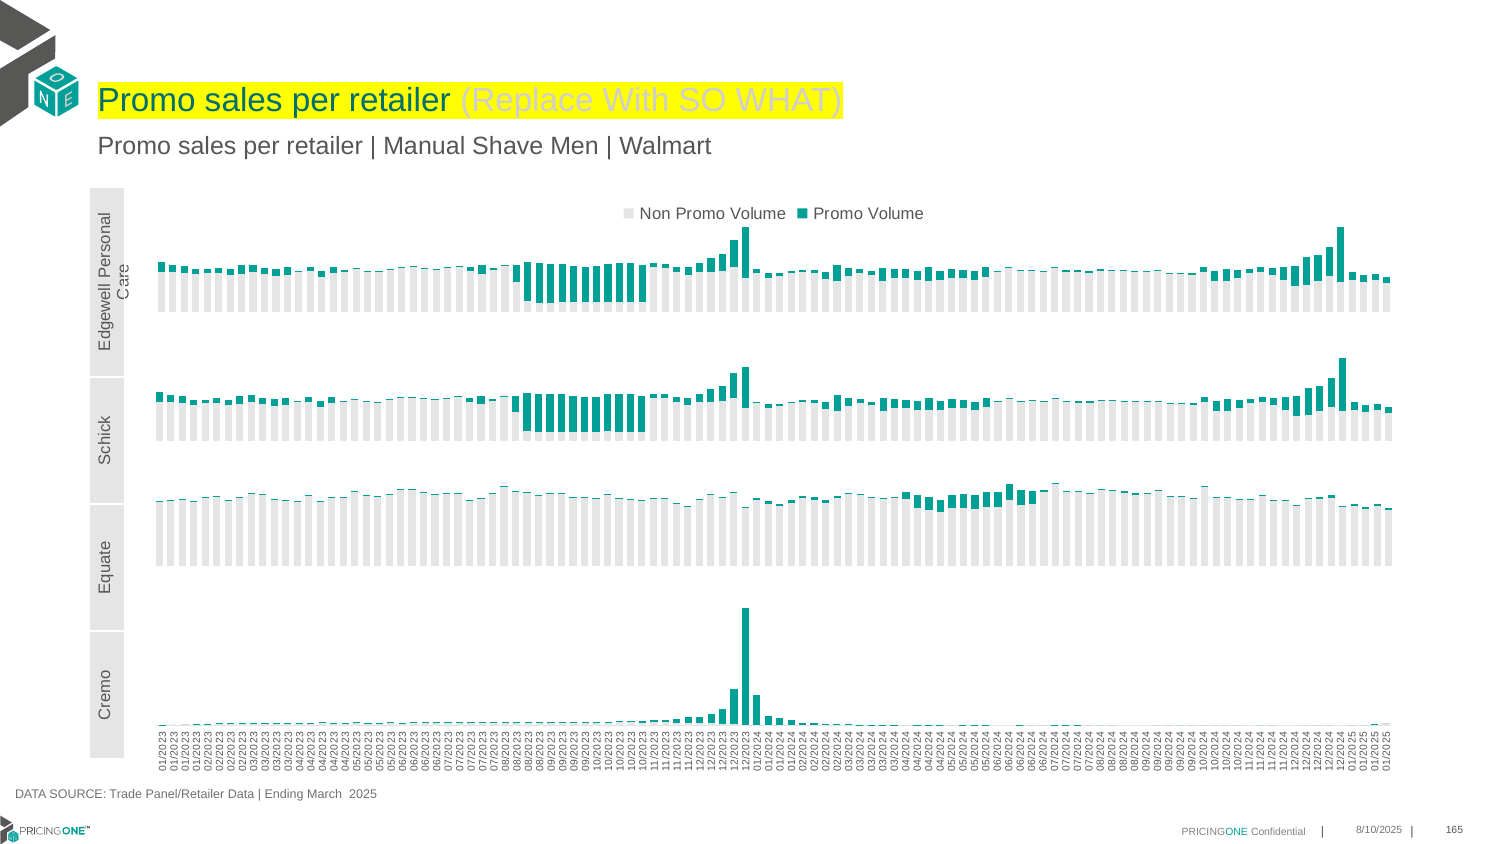

# Promo sales per retailer (Replace With SO WHAT)
Promo sales per retailer | Manual Shave Men | Walmart
| Edgewell Personal Care |
| --- |
| Schick |
| Equate |
| Cremo |

### Chart

| Category | Non Promo Volume | Promo Volume |
|---|---|---|
| 44934 | 446057.0 | 112239.0 |
| 44941 | 442659.0 | 80758.0 |
| 44948 | 435021.0 | 82044.0 |
| 44955 | 418958.0 | 54816.0 |
| 44962 | 433072.0 | 44755.0 |
| 44969 | 436611.0 | 53094.0 |
| 44976 | 417681.0 | 58282.0 |
| 44983 | 421511.0 | 99699.0 |
| 44990 | 451128.0 | 75872.0 |
| 44997 | 425080.0 | 70683.0 |
| 45004 | 406292.0 | 74763.0 |
| 45011 | 413572.0 | 85584.0 |
| 45018 | 444633.0 | 14338.0 |
| 45025 | 453778.0 | 48571.0 |
| 45032 | 388208.0 | 68032.0 |
| 45039 | 434713.0 | 68867.0 |
| 45046 | 444538.0 | 18568.0 |
| 45053 | 483818.0 | 5261.0 |
| 45060 | 454497.0 | 3553.0 |
| 45067 | 450862.0 | 2821.0 |
| 45074 | 480885.0 | 3507.0 |
| 45081 | 500228.0 | 2558.0 |
| 45088 | 508566.0 | 2209.0 |
| 45095 | 491944.0 | 1762.0 |
| 45102 | 479619.0 | 2669.0 |
| 45109 | 495654.0 | 3372.0 |
| 45116 | 513730.0 | 1228.0 |
| 45123 | 452115.0 | 48243.0 |
| 45130 | 427538.0 | 96283.0 |
| 45137 | 465378.0 | 23991.0 |
| 45144 | 509075.0 | 14900.0 |
| 45151 | 337795.0 | 180689.0 |
| 45158 | 122581.0 | 430624.0 |
| 45165 | 104402.0 | 436877.0 |
| 45172 | 103453.0 | 436804.0 |
| 45179 | 110014.0 | 429366.0 |
| 45186 | 106970.0 | 407868.0 |
| 45193 | 107095.0 | 397975.0 |
| 45200 | 109487.0 | 398977.0 |
| 45207 | 114742.0 | 424678.0 |
| 45214 | 106748.0 | 440855.0 |
| 45221 | 109020.0 | 434826.0 |
| 45228 | 111062.0 | 413473.0 |
| 45235 | 499409.0 | 47036.0 |
| 45242 | 495786.0 | 43815.0 |
| 45249 | 451024.0 | 54121.0 |
| 45256 | 412809.0 | 83431.0 |
| 45263 | 450147.0 | 94523.0 |
| 45270 | 450957.0 | 154534.0 |
| 45277 | 460031.0 | 183883.0 |
| 45284 | 498974.0 | 308309.0 |
| 45291 | 379504.0 | 565784.0 |
| 45298 | 432751.0 | 46192.0 |
| 45305 | 382857.0 | 48478.0 |
| 45312 | 402662.0 | 27801.0 |
| 45319 | 437665.0 | 14945.0 |
| 45326 | 445577.0 | 23250.0 |
| 45333 | 435703.0 | 36615.0 |
| 45340 | 369956.0 | 73143.0 |
| 45347 | 345109.0 | 181681.0 |
| 45354 | 400243.0 | 95268.0 |
| 45361 | 431477.0 | 50965.0 |
| 45368 | 413684.0 | 39514.0 |
| 45375 | 343963.0 | 150345.0 |
| 45382 | 378356.0 | 106157.0 |
| 45389 | 376953.0 | 98650.0 |
| 45396 | 357645.0 | 103985.0 |
| 45403 | 350505.0 | 147148.0 |
| 45410 | 358441.0 | 96549.0 |
| 45417 | 380820.0 | 98655.0 |
| 45424 | 383764.0 | 88148.0 |
| 45431 | 354351.0 | 97637.0 |
| 45438 | 389579.0 | 108644.0 |
| 45445 | 457551.0 | 1054.0 |
| 45452 | 496556.0 | 1382.0 |
| 45459 | 461523.0 | 1474.0 |
| 45466 | 462623.0 | 2436.0 |
| 45473 | 461025.0 | 906.0 |
| 45480 | 497459.0 | 2026.0 |
| 45487 | 450347.0 | 12851.0 |
| 45494 | 440161.0 | 23197.0 |
| 45501 | 434008.0 | 23542.0 |
| 45508 | 454367.0 | 21764.0 |
| 45515 | 461400.0 | 6950.0 |
| 45522 | 457344.0 | 6490.0 |
| 45529 | 453510.0 | 1049.0 |
| 45536 | 451003.0 | 4642.0 |
| 45543 | 462931.0 | 1131.0 |
| 45550 | 432425.0 | 1465.0 |
| 45557 | 432253.0 | 1185.0 |
| 45564 | 413381.0 | 17283.0 |
| 45571 | 448850.0 | 52297.0 |
| 45578 | 347988.0 | 109877.0 |
| 45585 | 342622.0 | 141043.0 |
| 45592 | 380486.0 | 91803.0 |
| 45599 | 436497.0 | 40955.0 |
| 45606 | 450677.0 | 52260.0 |
| 45613 | 408292.0 | 87202.0 |
| 45620 | 353364.0 | 149154.0 |
| 45627 | 287673.0 | 226282.0 |
| 45634 | 303099.0 | 304207.0 |
| 45641 | 346763.0 | 288955.0 |
| 45648 | 395538.0 | 325250.0 |
| 45655 | 339252.0 | 609797.0 |
| 45662 | 358046.0 | 91957.0 |
| 45669 | 337519.0 | 75393.0 |
| 45676 | 356182.0 | 72457.0 |
| 45683 | 320935.0 | 65045.0 |

### Chart

| Category | Non Promo Volume | Promo Volume |
|---|---|---|
| 44934 | 445911.0 | 112185.0 |
| 44941 | 441986.0 | 80746.0 |
| 44948 | 434209.0 | 82014.0 |
| 44955 | 417587.0 | 54784.0 |
| 44962 | 431550.0 | 44745.0 |
| 44969 | 434905.0 | 53000.0 |
| 44976 | 416163.0 | 58130.0 |
| 44983 | 419733.0 | 99523.0 |
| 44990 | 449014.0 | 75798.0 |
| 44997 | 423226.0 | 70561.0 |
| 45004 | 404552.0 | 74615.0 |
| 45011 | 411834.0 | 85430.0 |
| 45018 | 442767.0 | 14154.0 |
| 45025 | 451584.0 | 48383.0 |
| 45032 | 385808.0 | 67934.0 |
| 45039 | 432512.0 | 68705.0 |
| 45046 | 442302.0 | 18432.0 |
| 45053 | 481458.0 | 5089.0 |
| 45060 | 452303.0 | 3401.0 |
| 45067 | 448738.0 | 2687.0 |
| 45074 | 478601.0 | 3307.0 |
| 45081 | 497958.0 | 2430.0 |
| 45088 | 506192.0 | 1991.0 |
| 45095 | 489588.0 | 1280.0 |
| 45102 | 477075.0 | 2517.0 |
| 45109 | 493300.0 | 3188.0 |
| 45116 | 511282.0 | 982.0 |
| 45123 | 449689.0 | 48095.0 |
| 45130 | 424994.0 | 96121.0 |
| 45137 | 462940.0 | 23825.0 |
| 45144 | 506441.0 | 14780.0 |
| 45151 | 335267.0 | 180545.0 |
| 45158 | 119831.0 | 430466.0 |
| 45165 | 101776.0 | 436791.0 |
| 45172 | 100955.0 | 436720.0 |
| 45179 | 107664.0 | 429262.0 |
| 45186 | 104514.0 | 407708.0 |
| 45193 | 104757.0 | 397811.0 |
| 45200 | 107169.0 | 398843.0 |
| 45207 | 112322.0 | 424494.0 |
| 45214 | 104298.0 | 439975.0 |
| 45221 | 106578.0 | 433388.0 |
| 45228 | 108810.0 | 411825.0 |
| 45235 | 496957.0 | 45306.0 |
| 45242 | 493344.0 | 41643.0 |
| 45249 | 448622.0 | 51449.0 |
| 45256 | 410695.0 | 78405.0 |
| 45263 | 447917.0 | 89743.0 |
| 45270 | 448781.0 | 147124.0 |
| 45277 | 458663.0 | 171099.0 |
| 45284 | 497972.0 | 277219.0 |
| 45291 | 378868.0 | 464196.0 |
| 45298 | 432353.0 | 20536.0 |
| 45305 | 382225.0 | 41234.0 |
| 45312 | 402282.0 | 21881.0 |
| 45319 | 437517.0 | 10193.0 |
| 45326 | 445335.0 | 20994.0 |
| 45333 | 435631.0 | 35115.0 |
| 45340 | 369806.0 | 72353.0 |
| 45347 | 344945.0 | 180969.0 |
| 45354 | 400043.0 | 94740.0 |
| 45361 | 431297.0 | 50797.0 |
| 45368 | 413478.0 | 39350.0 |
| 45375 | 343873.0 | 150015.0 |
| 45382 | 378174.0 | 106043.0 |
| 45389 | 376893.0 | 98612.0 |
| 45396 | 357433.0 | 103937.0 |
| 45403 | 350317.0 | 147112.0 |
| 45410 | 358281.0 | 96489.0 |
| 45417 | 380698.0 | 98639.0 |
| 45424 | 383622.0 | 88122.0 |
| 45431 | 354303.0 | 97597.0 |
| 45438 | 389481.0 | 108552.0 |
| 45445 | 457501.0 | 1054.0 |
| 45452 | 496494.0 | 1382.0 |
| 45459 | 461475.0 | 1408.0 |
| 45466 | 462595.0 | 2426.0 |
| 45473 | 460993.0 | 892.0 |
| 45480 | 497335.0 | 1976.0 |
| 45487 | 450335.0 | 12789.0 |
| 45494 | 440143.0 | 23135.0 |
| 45501 | 433984.0 | 23432.0 |
| 45508 | 454347.0 | 21758.0 |
| 45515 | 461380.0 | 6942.0 |
| 45522 | 457336.0 | 6490.0 |
| 45529 | 453474.0 | 1049.0 |
| 45536 | 450995.0 | 4642.0 |
| 45543 | 462887.0 | 1129.0 |
| 45550 | 432403.0 | 1461.0 |
| 45557 | 432241.0 | 1183.0 |
| 45564 | 413369.0 | 17267.0 |
| 45571 | 448846.0 | 52293.0 |
| 45578 | 347986.0 | 109867.0 |
| 45585 | 342606.0 | 141039.0 |
| 45592 | 380482.0 | 91789.0 |
| 45599 | 436493.0 | 40955.0 |
| 45606 | 450671.0 | 52248.0 |
| 45613 | 408268.0 | 87200.0 |
| 45620 | 353256.0 | 149154.0 |
| 45627 | 287669.0 | 226282.0 |
| 45634 | 302999.0 | 304207.0 |
| 45641 | 346731.0 | 288847.0 |
| 45648 | 395528.0 | 325240.0 |
| 45655 | 339216.0 | 609797.0 |
| 45662 | 357984.0 | 91949.0 |
| 45669 | 337329.0 | 75389.0 |
| 45676 | 355256.0 | 72443.0 |
| 45683 | 319339.0 | 65035.0 |

### Chart

| Category | Non Promo Volume | Promo Volume |
|---|---|---|
| 44934 | 883294.0 | 13046.0 |
| 44941 | 894944.0 | 17005.0 |
| 44948 | 911854.0 | 11212.0 |
| 44955 | 887858.0 | 5307.0 |
| 44962 | 942843.0 | 4215.0 |
| 44969 | 952782.0 | 2404.0 |
| 44976 | 902035.0 | 3055.0 |
| 44983 | 947146.0 | 3169.0 |
| 44990 | 1001615.0 | 1953.0 |
| 44997 | 981067.0 | 2014.0 |
| 45004 | 920059.0 | 1198.0 |
| 45011 | 905084.0 | 2748.0 |
| 45018 | 888212.0 | 2361.0 |
| 45025 | 974473.0 | 1127.0 |
| 45032 | 875418.0 | 18920.0 |
| 45039 | 929827.0 | 20094.0 |
| 45046 | 934088.0 | 9375.0 |
| 45053 | 1025071.0 | 7406.0 |
| 45060 | 969591.0 | 5340.0 |
| 45067 | 958315.0 | 3679.0 |
| 45074 | 984330.0 | 3698.0 |
| 45081 | 1042956.0 | 7834.0 |
| 45088 | 1060263.0 | 3499.0 |
| 45095 | 1014721.0 | 3432.0 |
| 45102 | 973551.0 | 9276.0 |
| 45109 | 1001173.0 | 3153.0 |
| 45116 | 994129.0 | 1925.0 |
| 45123 | 902575.0 | 2517.0 |
| 45130 | 925815.0 | 13233.0 |
| 45137 | 991622.0 | 10838.0 |
| 45144 | 1090041.0 | 7803.0 |
| 45151 | 1030135.0 | 6722.0 |
| 45158 | 1011531.0 | 7934.0 |
| 45165 | 972754.0 | 7981.0 |
| 45172 | 1000693.0 | 7211.0 |
| 45179 | 991932.0 | 7865.0 |
| 45186 | 936982.0 | 11100.0 |
| 45193 | 927883.0 | 13733.0 |
| 45200 | 922669.0 | 15024.0 |
| 45207 | 974484.0 | 14472.0 |
| 45214 | 927648.0 | 11562.0 |
| 45221 | 911977.0 | 10472.0 |
| 45228 | 901112.0 | 9737.0 |
| 45235 | 930692.0 | 8311.0 |
| 45242 | 920334.0 | 8439.0 |
| 45249 | 865169.0 | 7319.0 |
| 45256 | 821283.0 | 4191.0 |
| 45263 | 916127.0 | 3022.0 |
| 45270 | 981533.0 | 4391.0 |
| 45277 | 938639.0 | 8000.0 |
| 45284 | 1003778.0 | 11736.0 |
| 45291 | 800659.0 | 7645.0 |
| 45298 | 907039.0 | 20146.0 |
| 45305 | 859053.0 | 39037.0 |
| 45312 | 819752.0 | 34882.0 |
| 45319 | 871990.0 | 35803.0 |
| 45326 | 928260.0 | 35106.0 |
| 45333 | 907603.0 | 43558.0 |
| 45340 | 863715.0 | 46788.0 |
| 45347 | 936430.0 | 29810.0 |
| 45354 | 990780.0 | 6107.0 |
| 45361 | 987775.0 | 4969.0 |
| 45368 | 939722.0 | 4004.0 |
| 45375 | 922170.0 | 7028.0 |
| 45382 | 943802.0 | 6685.0 |
| 45389 | 916012.0 | 100296.0 |
| 45396 | 798917.0 | 169562.0 |
| 45403 | 772919.0 | 174625.0 |
| 45410 | 738960.0 | 169767.0 |
| 45417 | 792139.0 | 189312.0 |
| 45424 | 795848.0 | 192631.0 |
| 45431 | 781153.0 | 190077.0 |
| 45438 | 817269.0 | 200202.0 |
| 45445 | 811997.0 | 198104.0 |
| 45452 | 906209.0 | 221368.0 |
| 45459 | 838415.0 | 203942.0 |
| 45466 | 858390.0 | 176322.0 |
| 45473 | 1012948.0 | 25739.0 |
| 45480 | 1118943.0 | 19453.0 |
| 45487 | 1013990.0 | 19725.0 |
| 45494 | 1018155.0 | 18298.0 |
| 45501 | 985159.0 | 14419.0 |
| 45508 | 1046654.0 | 11887.0 |
| 45515 | 1031113.0 | 12024.0 |
| 45522 | 1007505.0 | 17675.0 |
| 45529 | 978595.0 | 20449.0 |
| 45536 | 990689.0 | 18456.0 |
| 45543 | 1038958.0 | 11307.0 |
| 45550 | 947929.0 | 11625.0 |
| 45557 | 946099.0 | 8670.0 |
| 45564 | 930181.0 | 8910.0 |
| 45571 | 1085978.0 | 11312.0 |
| 45578 | 942936.0 | 11317.0 |
| 45585 | 929753.0 | 14847.0 |
| 45592 | 910372.0 | 13990.0 |
| 45599 | 914508.0 | 12216.0 |
| 45606 | 957880.0 | 11640.0 |
| 45613 | 890415.0 | 11063.0 |
| 45620 | 895577.0 | 8849.0 |
| 45627 | 826631.0 | 6042.0 |
| 45634 | 929598.0 | 9490.0 |
| 45641 | 922201.0 | 25687.0 |
| 45648 | 940763.0 | 34614.0 |
| 45655 | 805062.0 | 24565.0 |
| 45662 | 827647.0 | 29584.0 |
| 45669 | 783404.0 | 23147.0 |
| 45676 | 829574.0 | 21492.0 |
| 45683 | 776082.0 | 18068.0 |

### Chart

| Category | Non Promo Volume | Promo Volume |
|---|---|---|
| 44934 | 122.0 | 54.0 |
| 44941 | 330.0 | 12.0 |
| 44948 | 778.0 | 30.0 |
| 44955 | 1332.0 | 32.0 |
| 44962 | 1486.0 | 10.0 |
| 44969 | 1700.0 | 94.0 |
| 44976 | 1514.0 | 152.0 |
| 44983 | 1778.0 | 176.0 |
| 44990 | 2102.0 | 74.0 |
| 44997 | 1846.0 | 118.0 |
| 45004 | 1734.0 | 148.0 |
| 45011 | 1698.0 | 154.0 |
| 45018 | 1798.0 | 180.0 |
| 45025 | 2186.0 | 184.0 |
| 45032 | 2396.0 | 98.0 |
| 45039 | 2182.0 | 158.0 |
| 45046 | 2204.0 | 136.0 |
| 45053 | 2348.0 | 172.0 |
| 45060 | 2186.0 | 152.0 |
| 45067 | 2094.0 | 134.0 |
| 45074 | 2264.0 | 196.0 |
| 45081 | 2270.0 | 128.0 |
| 45088 | 2370.0 | 218.0 |
| 45095 | 2356.0 | 218.0 |
| 45102 | 2544.0 | 152.0 |
| 45109 | 2354.0 | 184.0 |
| 45116 | 2448.0 | 246.0 |
| 45123 | 2426.0 | 148.0 |
| 45130 | 2544.0 | 162.0 |
| 45137 | 2430.0 | 166.0 |
| 45144 | 2634.0 | 120.0 |
| 45151 | 2528.0 | 144.0 |
| 45158 | 2738.0 | 158.0 |
| 45165 | 2626.0 | 86.0 |
| 45172 | 2488.0 | 84.0 |
| 45179 | 2342.0 | 104.0 |
| 45186 | 2354.0 | 160.0 |
| 45193 | 2334.0 | 164.0 |
| 45200 | 2318.0 | 134.0 |
| 45207 | 2420.0 | 184.0 |
| 45214 | 2448.0 | 880.0 |
| 45221 | 2440.0 | 1438.0 |
| 45228 | 2252.0 | 1648.0 |
| 45235 | 2448.0 | 1730.0 |
| 45242 | 2442.0 | 2172.0 |
| 45249 | 2402.0 | 2672.0 |
| 45256 | 2106.0 | 5026.0 |
| 45263 | 2224.0 | 4780.0 |
| 45270 | 2168.0 | 7410.0 |
| 45277 | 1368.0 | 12784.0 |
| 45284 | 886.0 | 31090.0 |
| 45291 | 632.0 | 101588.0 |
| 45298 | 390.0 | 25656.0 |
| 45305 | 632.0 | 7244.0 |
| 45312 | 380.0 | 5920.0 |
| 45319 | 148.0 | 4752.0 |
| 45326 | 142.0 | 2256.0 |
| 45333 | 72.0 | 1500.0 |
| 45340 | 150.0 | 790.0 |
| 45347 | 164.0 | 712.0 |
| 45354 | 200.0 | 528.0 |
| 45361 | 180.0 | 168.0 |
| 45368 | 206.0 | 164.0 |
| 45375 | 90.0 | 330.0 |
| 45382 | 178.0 | 114.0 |
| 45389 | 56.0 | 38.0 |
| 45396 | 112.0 | 48.0 |
| 45403 | 88.0 | 36.0 |
| 45410 | 56.0 | 60.0 |
| 45417 | 112.0 | 16.0 |
| 45424 | 42.0 | 26.0 |
| 45431 | 40.0 | 40.0 |
| 45438 | 98.0 | 92.0 |
| 45445 | 50.0 | 0.0 |
| 45452 | 62.0 | 0.0 |
| 45459 | 48.0 | 66.0 |
| 45466 | 28.0 | 10.0 |
| 45473 | 32.0 | 14.0 |
| 45480 | 24.0 | 50.0 |
| 45487 | 12.0 | 62.0 |
| 45494 | 18.0 | 62.0 |
| 45501 | 16.0 | 10.0 |
| 45508 | 12.0 | 6.0 |
| 45515 | 20.0 | 8.0 |
| 45522 | 8.0 | 0.0 |
| 45529 | 28.0 | 0.0 |
| 45536 | 8.0 | 0.0 |
| 45543 | 44.0 | 2.0 |
| 45550 | 22.0 | 4.0 |
| 45557 | 12.0 | 2.0 |
| 45564 | 12.0 | 16.0 |
| 45571 | 4.0 | 4.0 |
| 45578 | 2.0 | 10.0 |
| 45585 | 16.0 | 4.0 |
| 45592 | 4.0 | 14.0 |
| 45599 | 4.0 | 0.0 |
| 45606 | 6.0 | 12.0 |
| 45613 | 24.0 | 2.0 |
| 45620 | 8.0 | 0.0 |
| 45627 | 4.0 | 0.0 |
| 45634 | 0.0 | 0.0 |
| 45641 | 32.0 | 8.0 |
| 45648 | 10.0 | 10.0 |
| 45655 | 36.0 | 0.0 |
| 45662 | 62.0 | 8.0 |
| 45669 | 190.0 | 4.0 |
| 45676 | 922.0 | 14.0 |
| 45683 | 1596.0 | 10.0 |
DATA SOURCE: Trade Panel/Retailer Data | Ending March  2025

8/10/2025
165